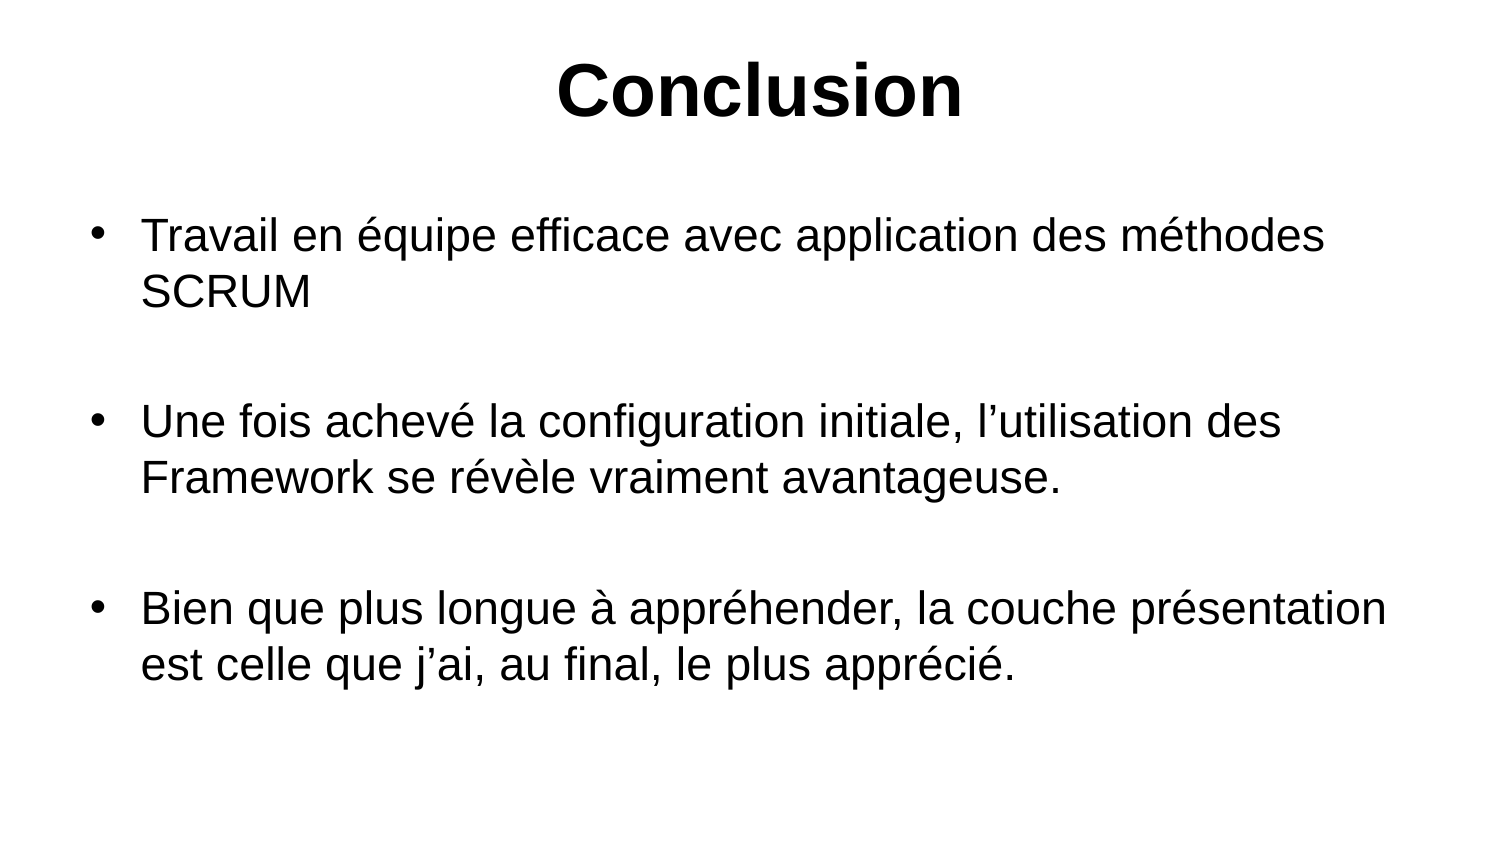

# Conclusion
Travail en équipe efficace avec application des méthodes SCRUM

Une fois achevé la configuration initiale, l’utilisation des Framework se révèle vraiment avantageuse.

Bien que plus longue à appréhender, la couche présentation est celle que j’ai, au final, le plus apprécié.